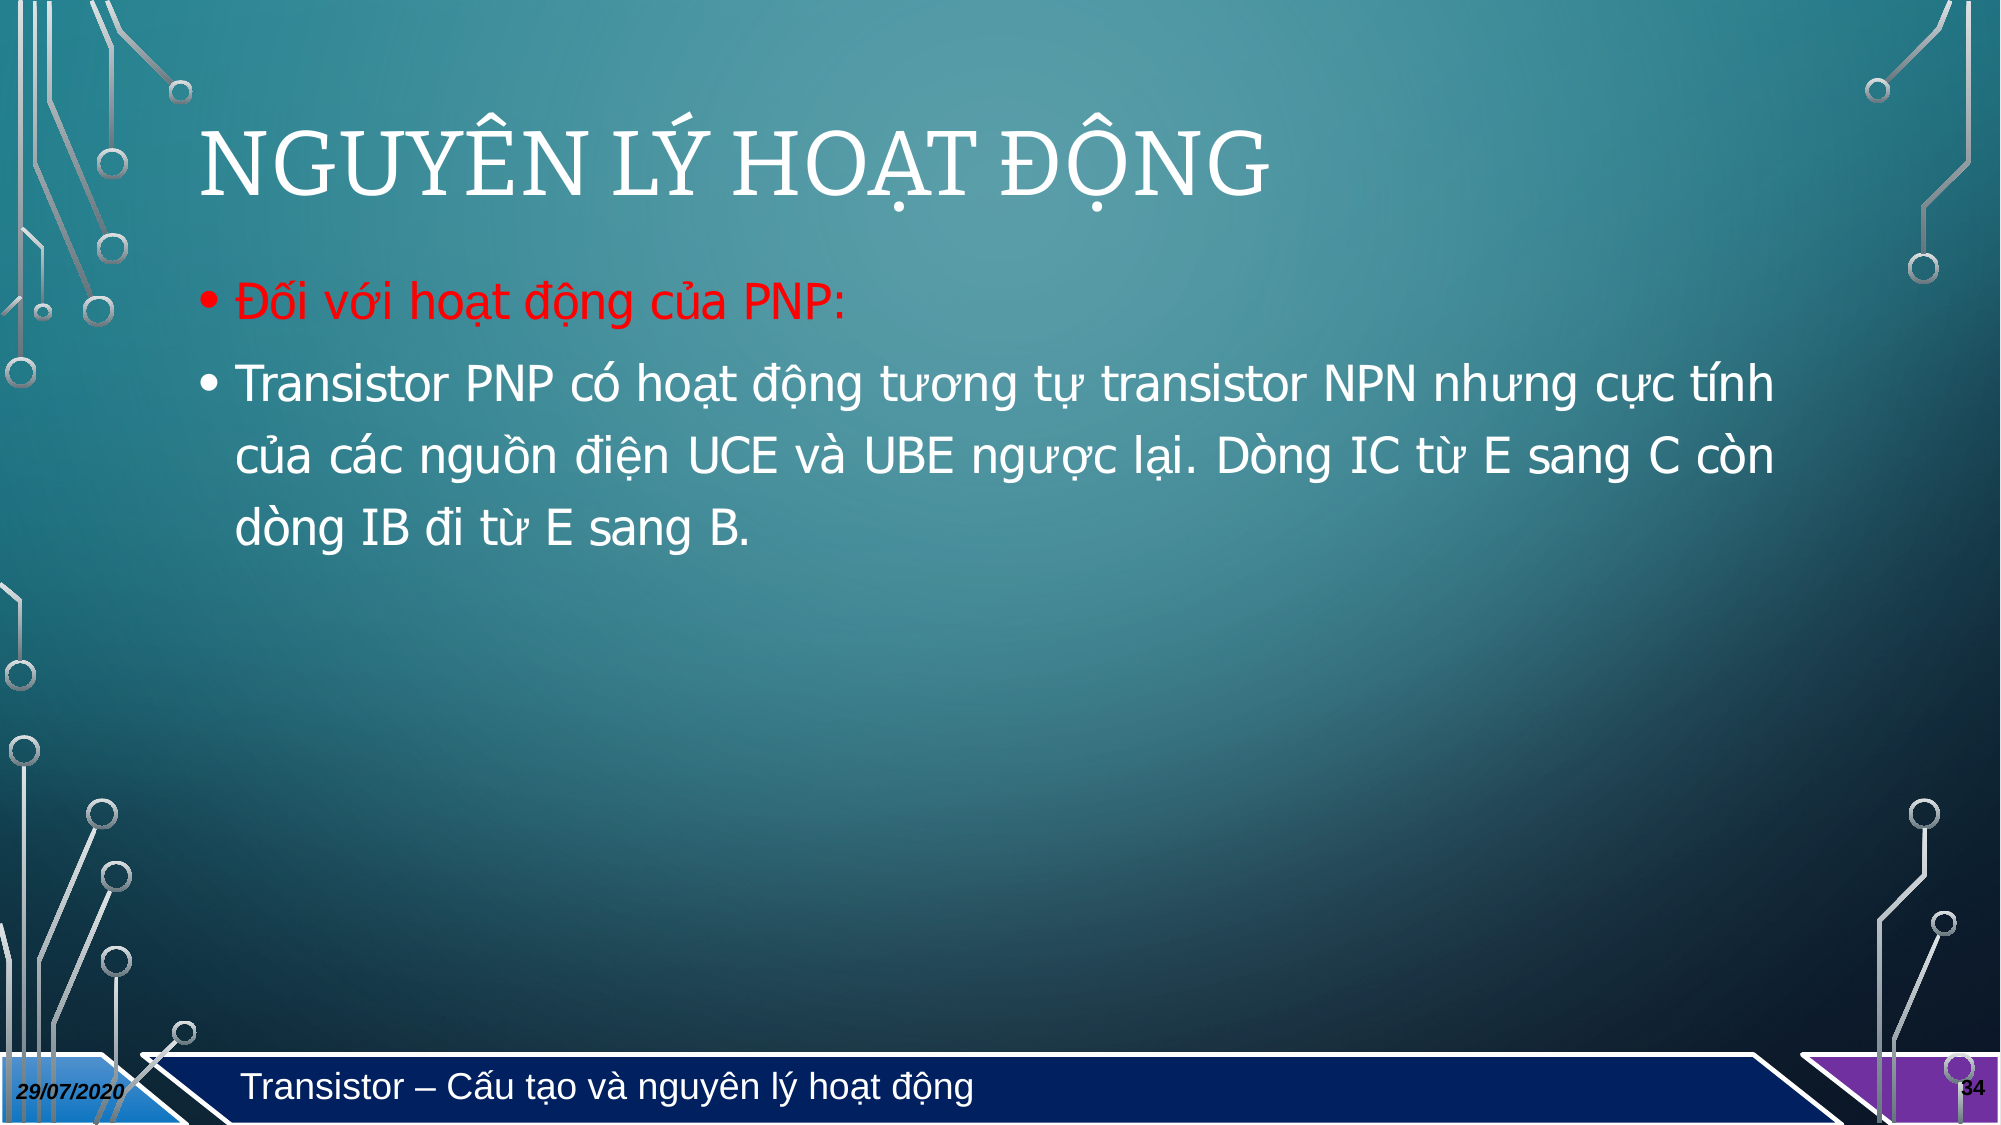

# Nguyên lý hoạt động
Đối với hoạt động của PNP:
Transistor PNP có hoạt động tương tự transistor NPN nhưng cực tính của các nguồn điện UCE và UBE ngược lại. Dòng IC từ E sang C còn dòng IB đi từ E sang B.
Transistor – Cấu tạo và nguyên lý hoạt động